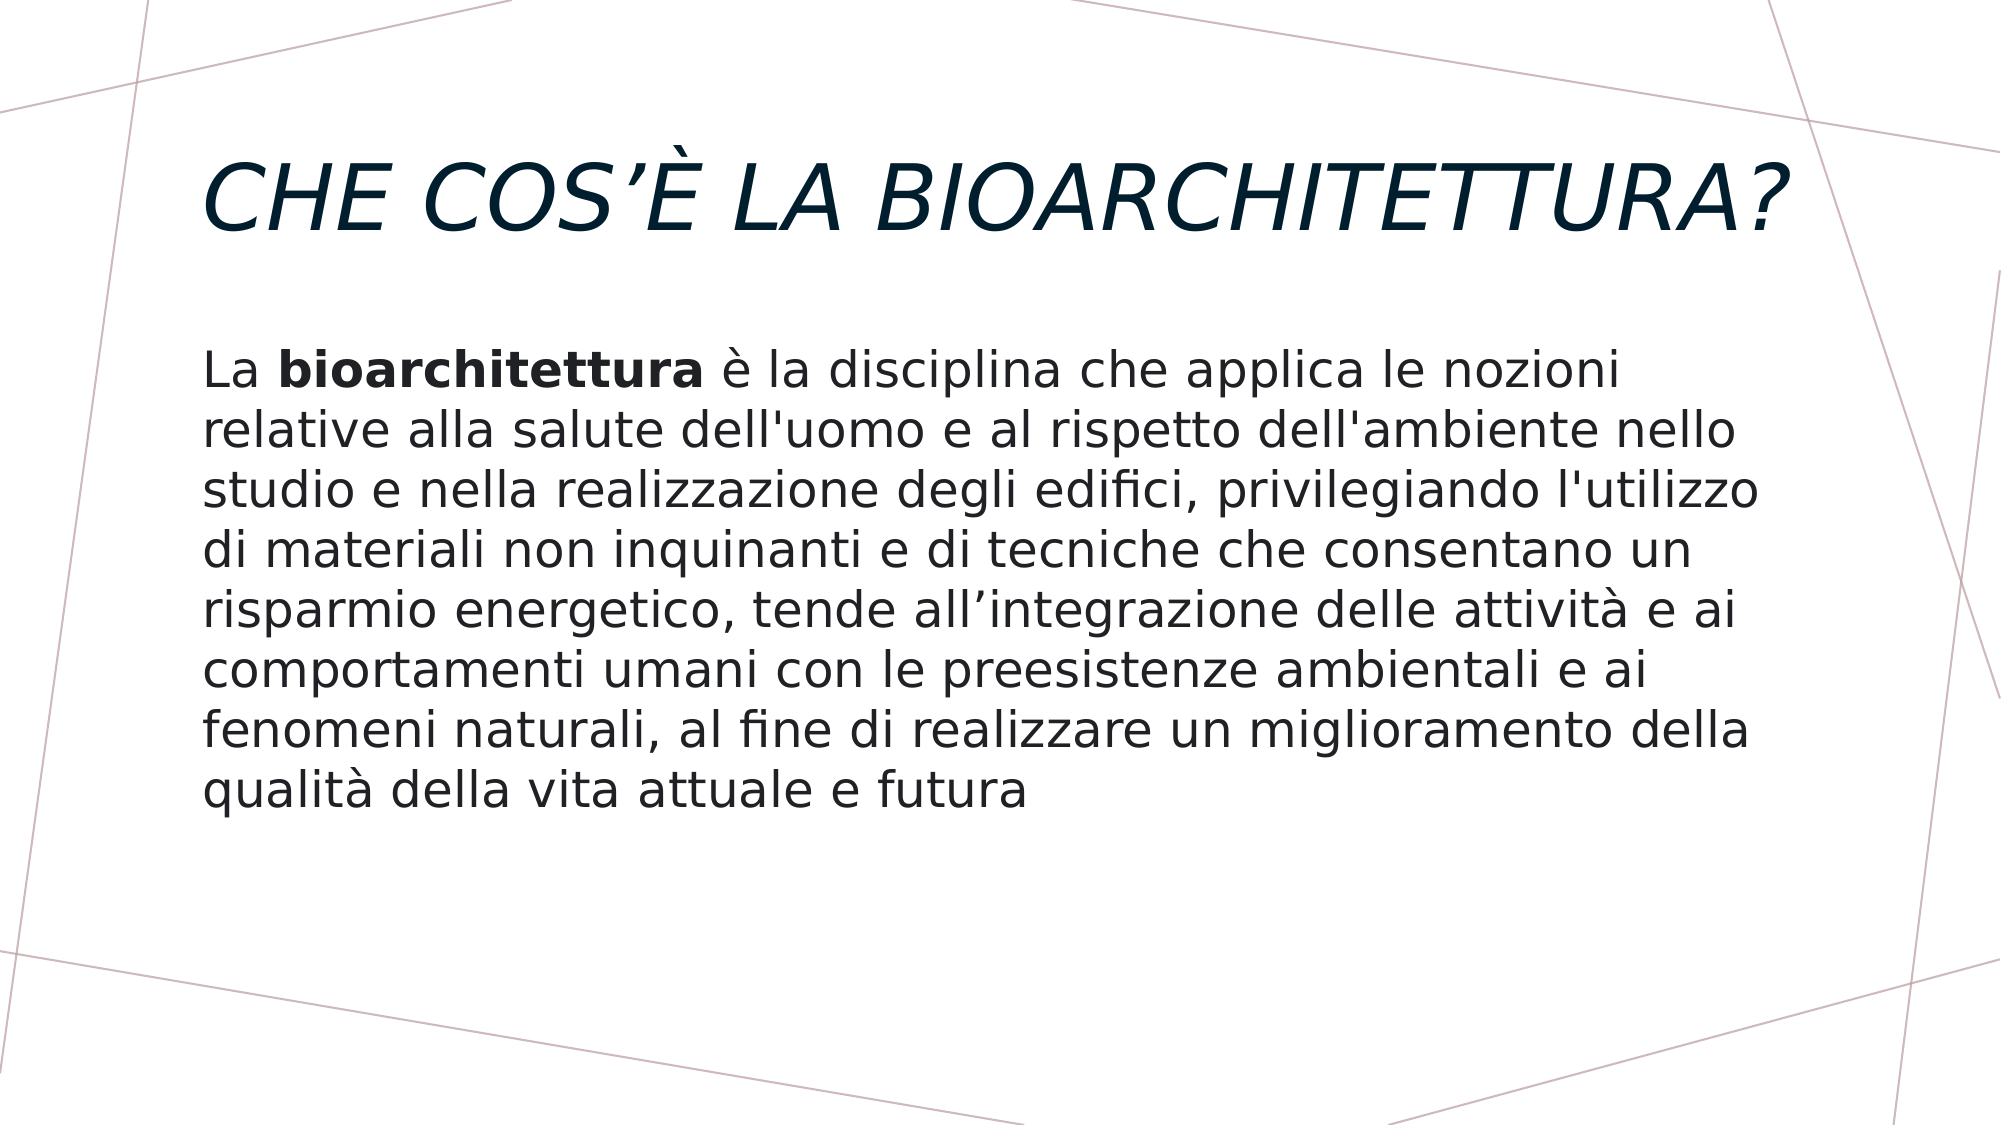

# Che cos’è la bioarchitettura?
La bioarchitettura è la disciplina che applica le nozioni relative alla salute dell'uomo e al rispetto dell'ambiente nello studio e nella realizzazione degli edifici, privilegiando l'utilizzo di materiali non inquinanti e di tecniche che consentano un risparmio energetico, tende all’integrazione delle attività e ai comportamenti umani con le preesistenze ambientali e ai fenomeni naturali, al fine di realizzare un miglioramento della qualità della vita attuale e futura